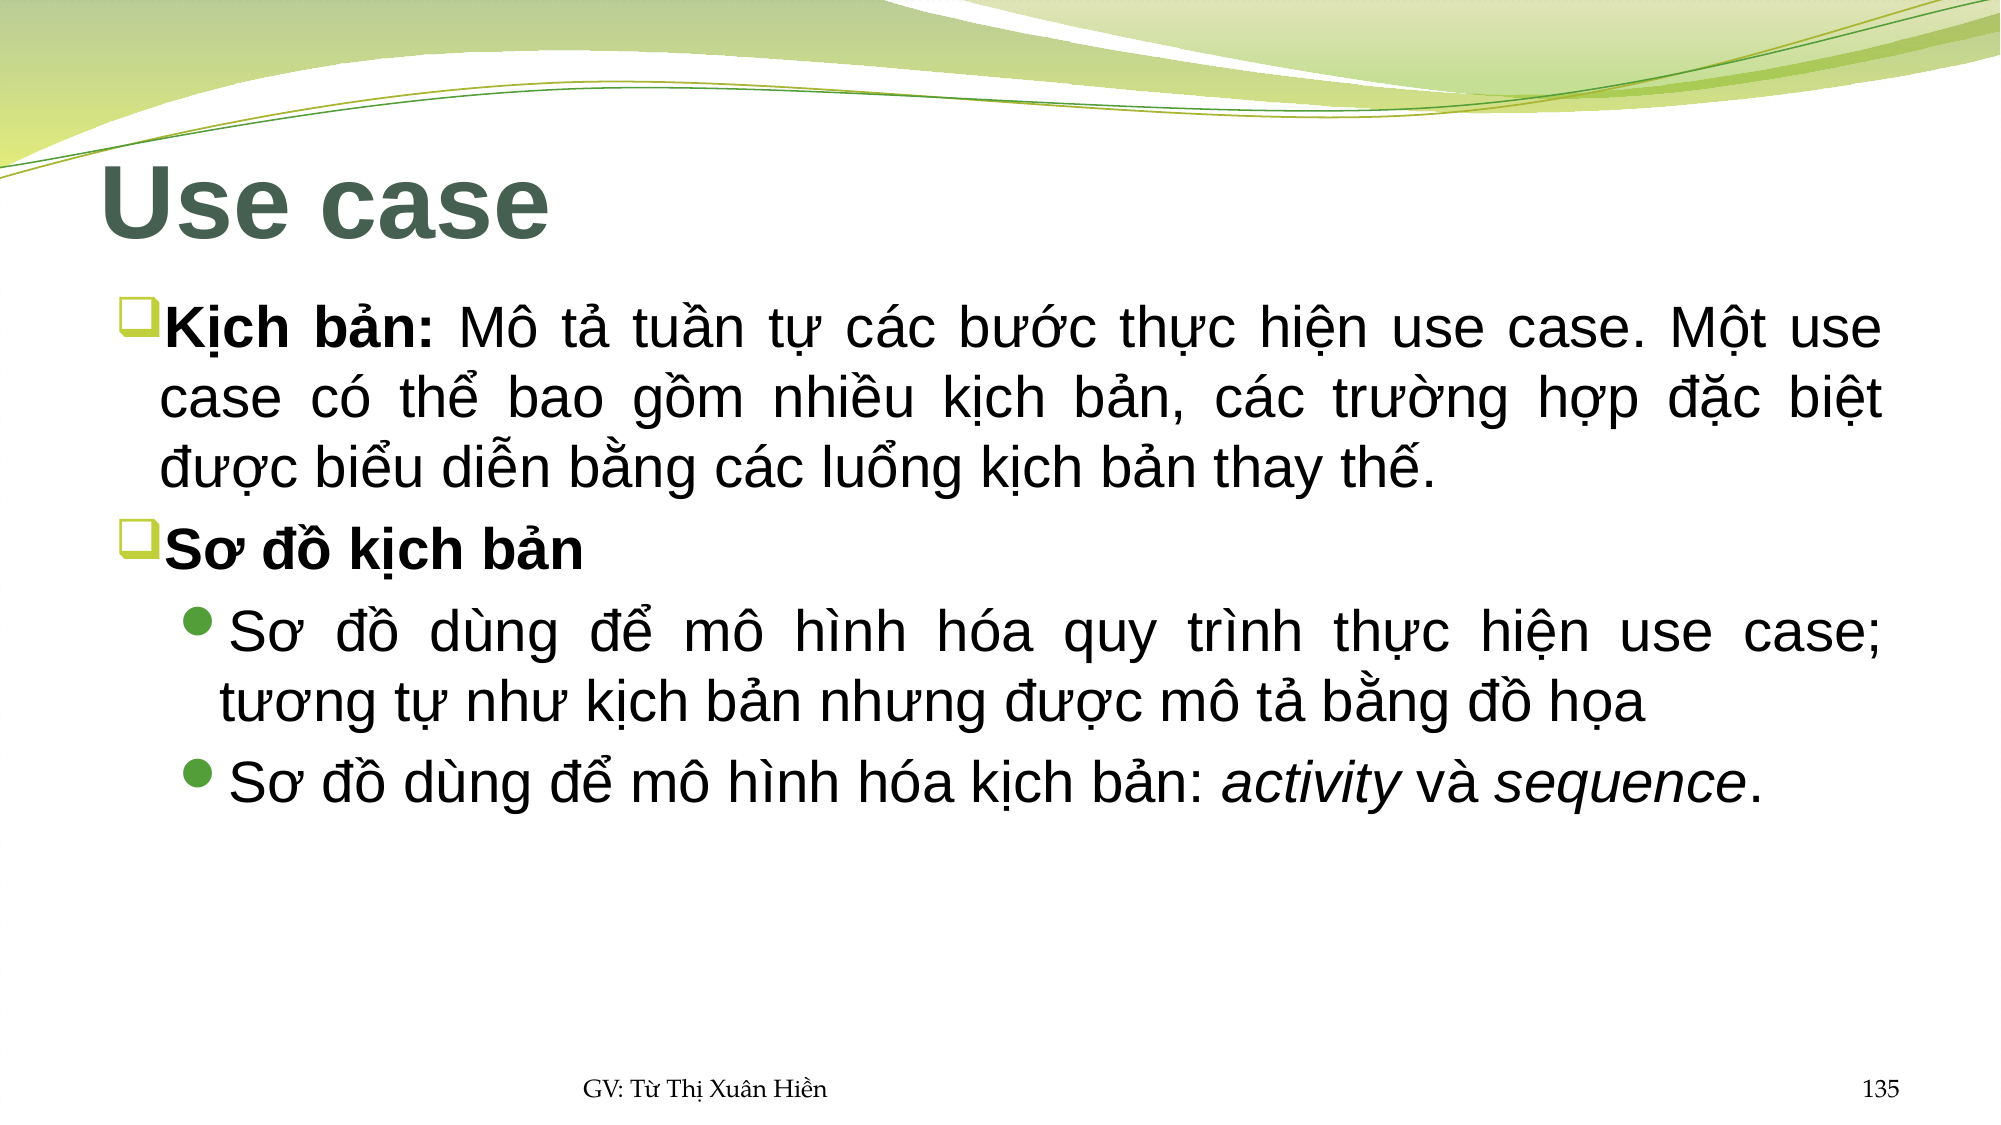

# Use case
Kịch bản: Mô tả tuần tự các bước thực hiện use case. Một use case có thể bao gồm nhiều kịch bản, các trường hợp đặc biệt được biểu diễn bằng các luổng kịch bản thay thế.
Sơ đồ kịch bản
Sơ đồ dùng để mô hình hóa quy trình thực hiện use case; tương tự như kịch bản nhưng được mô tả bằng đồ họa
Sơ đồ dùng để mô hình hóa kịch bản: activity và sequence.

GV: Từ Thị Xuân Hiền
135